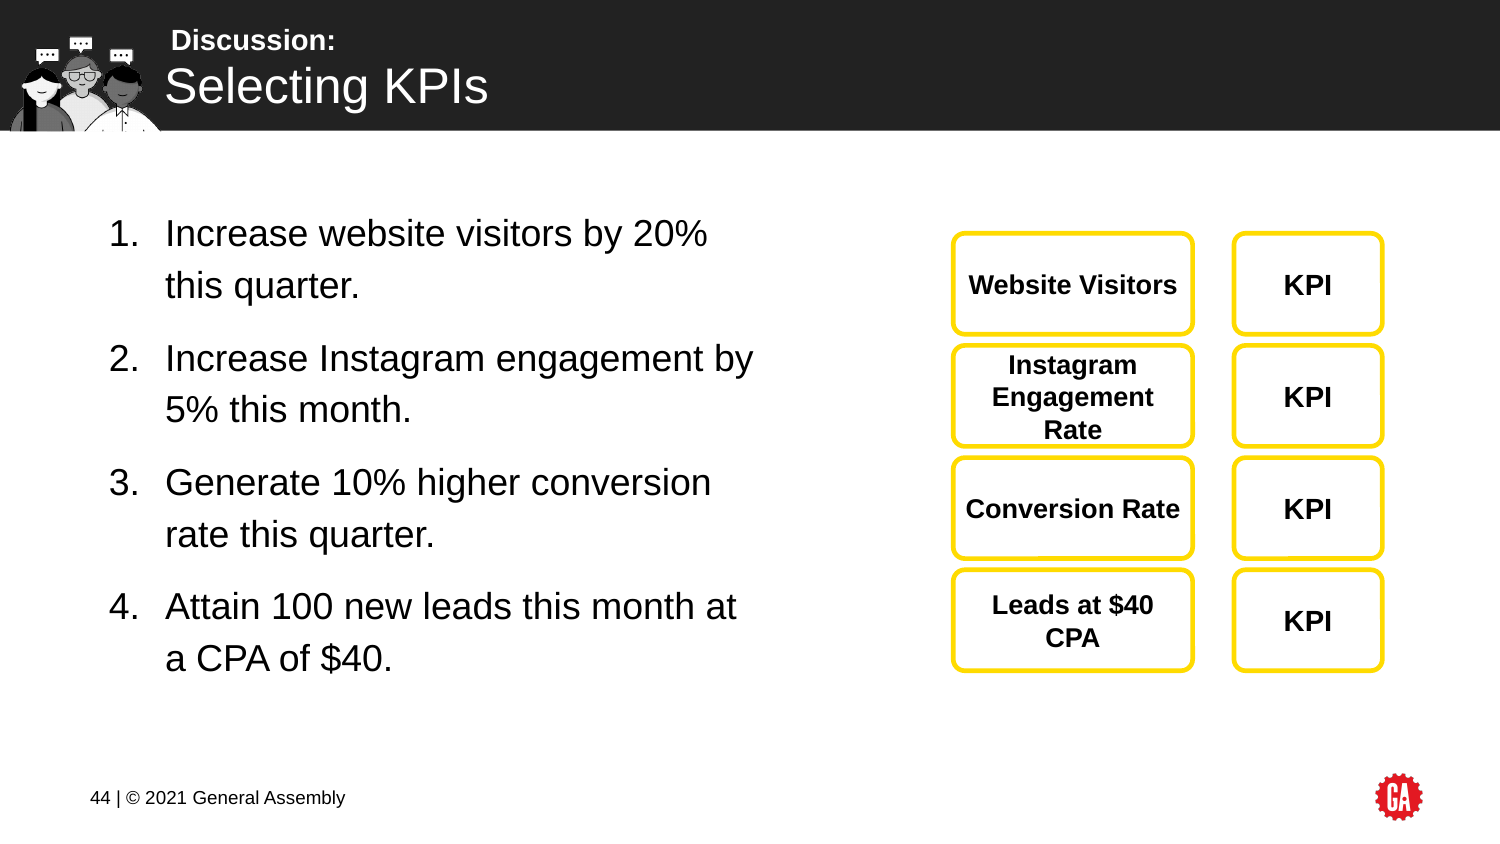

# Selecting KPIs
Increase website visitors by 20% this quarter.
Increase Instagram engagement by 5% this month.
Generate 10% higher conversion rate this quarter.
Attain 100 new leads this month at a CPA of $40.
KPI
KPI
KPI
KPI
Website Visitors
Instagram Engagement Rate
Conversion Rate
Leads at $40 CPA
44 | © 2021 General Assembly